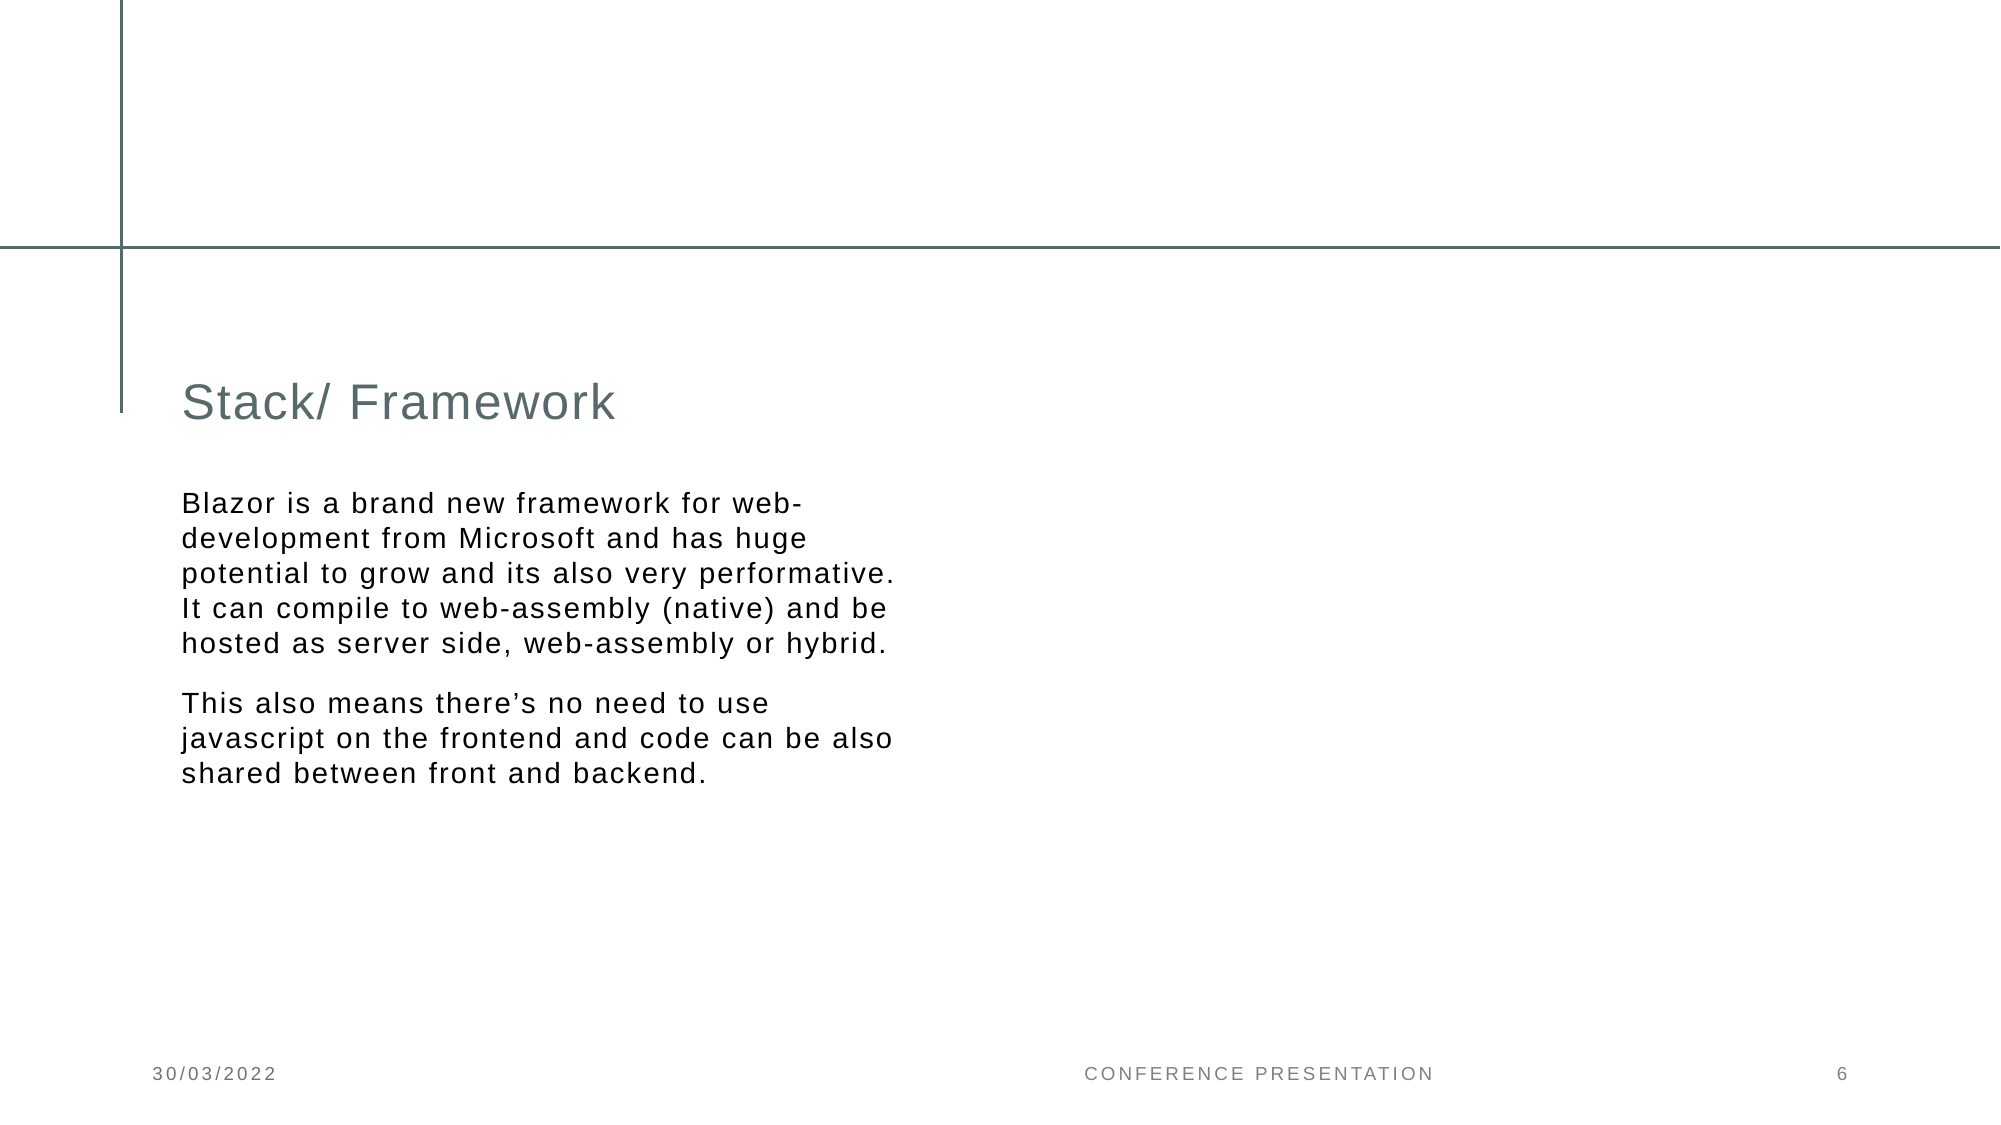

# Stack/ Framework
Blazor is a brand new framework for web-development from Microsoft and has huge potential to grow and its also very performative. It can compile to web-assembly (native) and be hosted as server side, web-assembly or hybrid.
This also means there’s no need to use javascript on the frontend and code can be also shared between front and backend.
30/03/2022
Conference Presentation
6